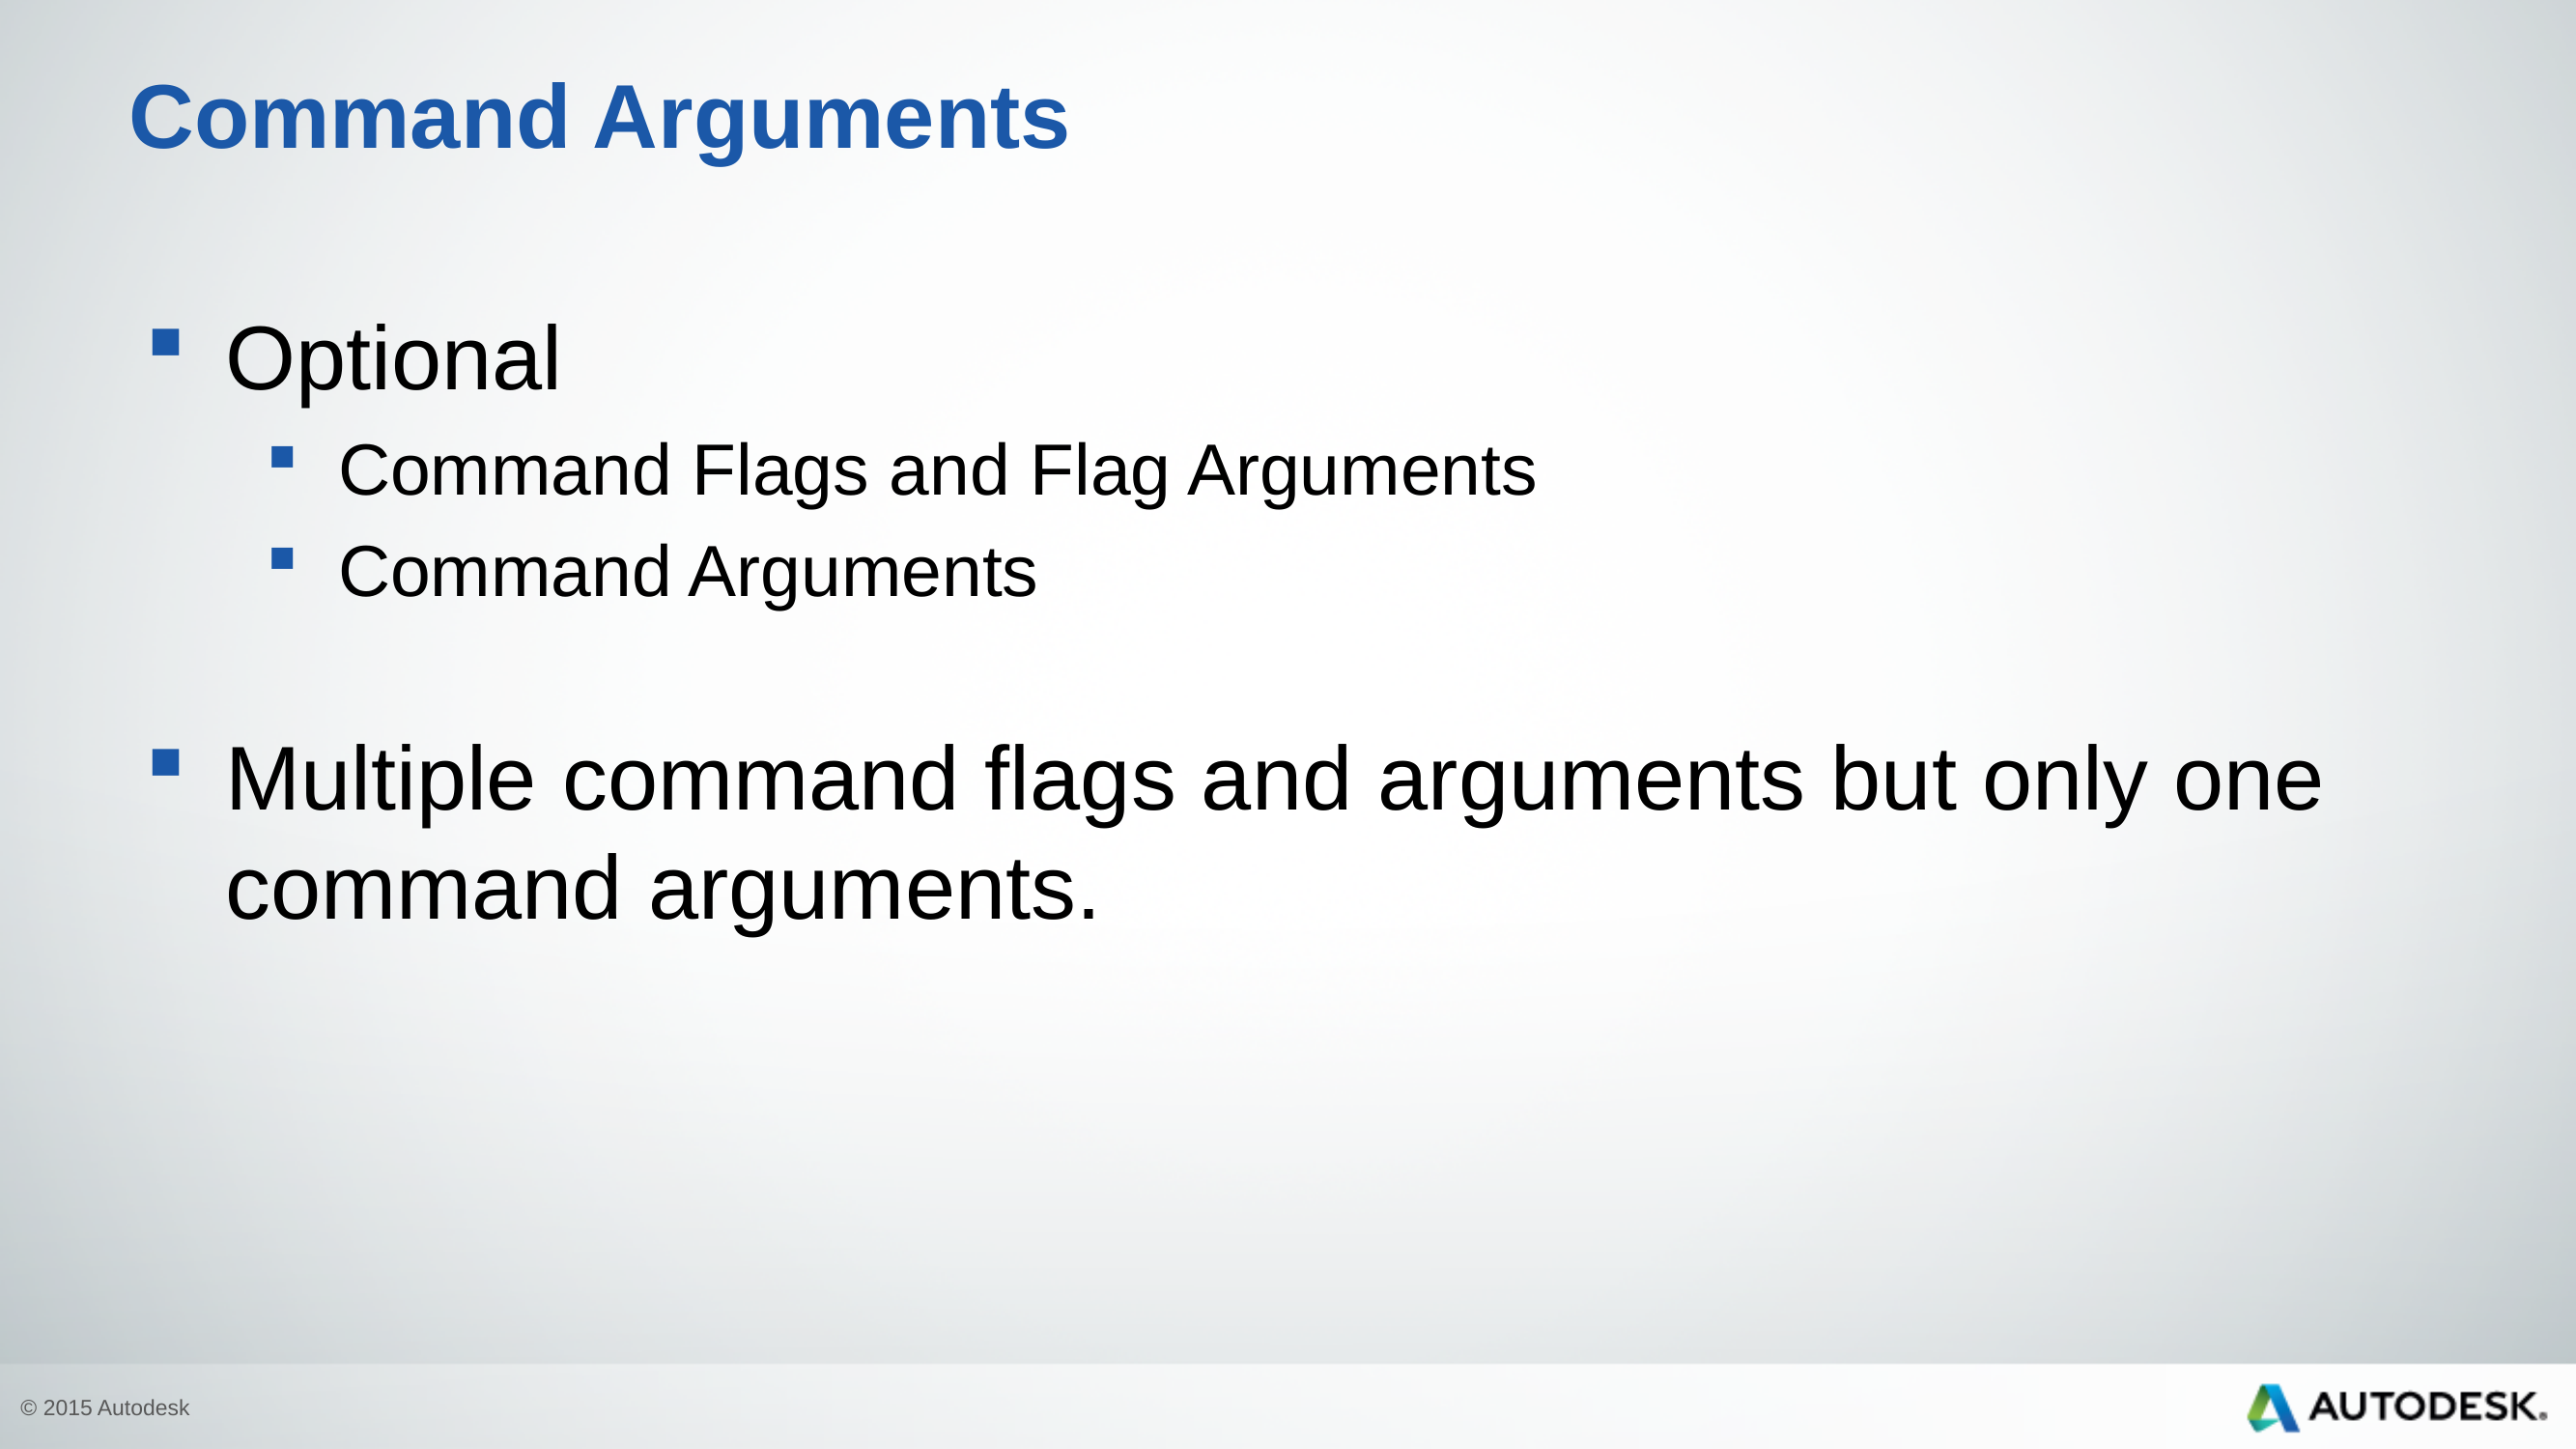

# Command Arguments
Optional
Command Flags and Flag Arguments
Command Arguments

Multiple command flags and arguments but only one command arguments.